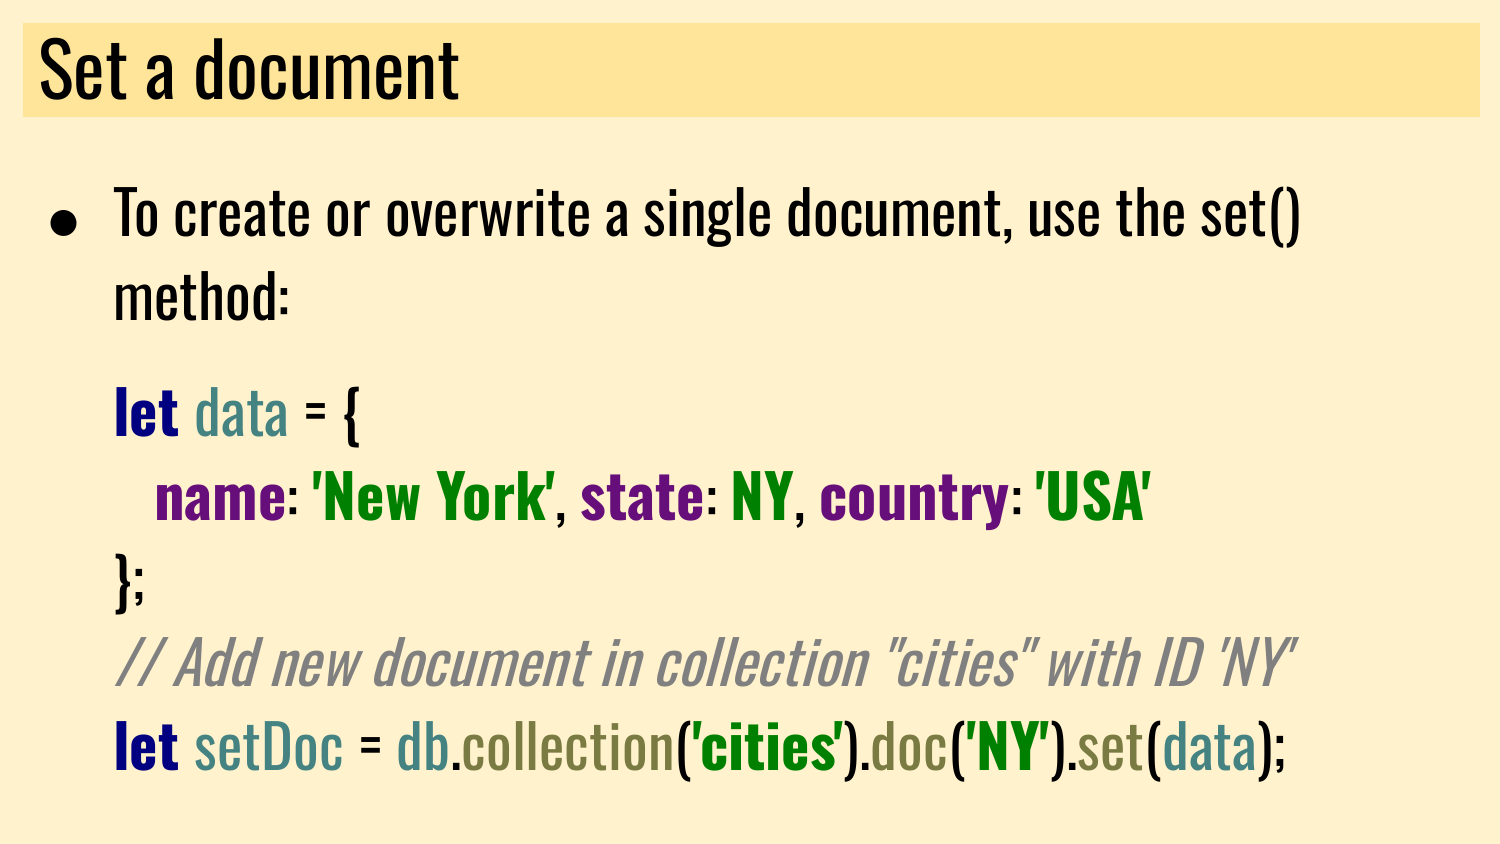

# Set a document
To create or overwrite a single document, use the set() method:
let data = {
   name: 'New York', state: NY, country: 'USA'
};
// Add new document in collection "cities" with ID 'NY'
let setDoc = db.collection('cities').doc('NY').set(data);